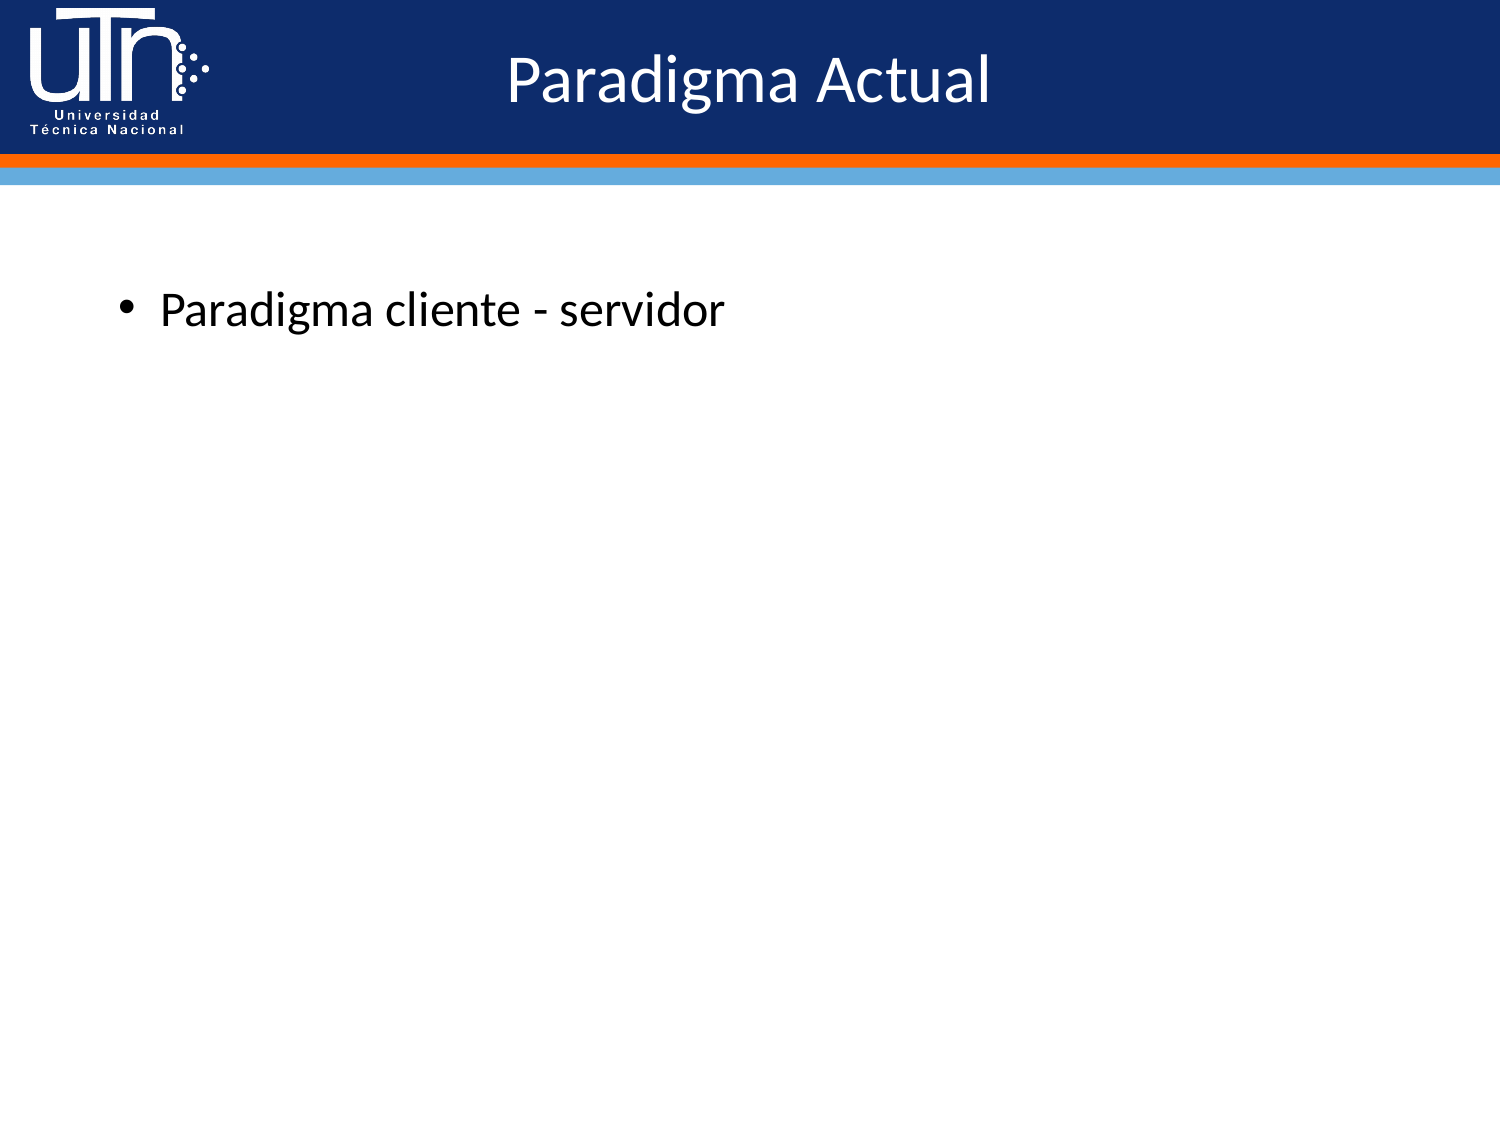

# Paradigma Actual

Paradigma cliente - servidor